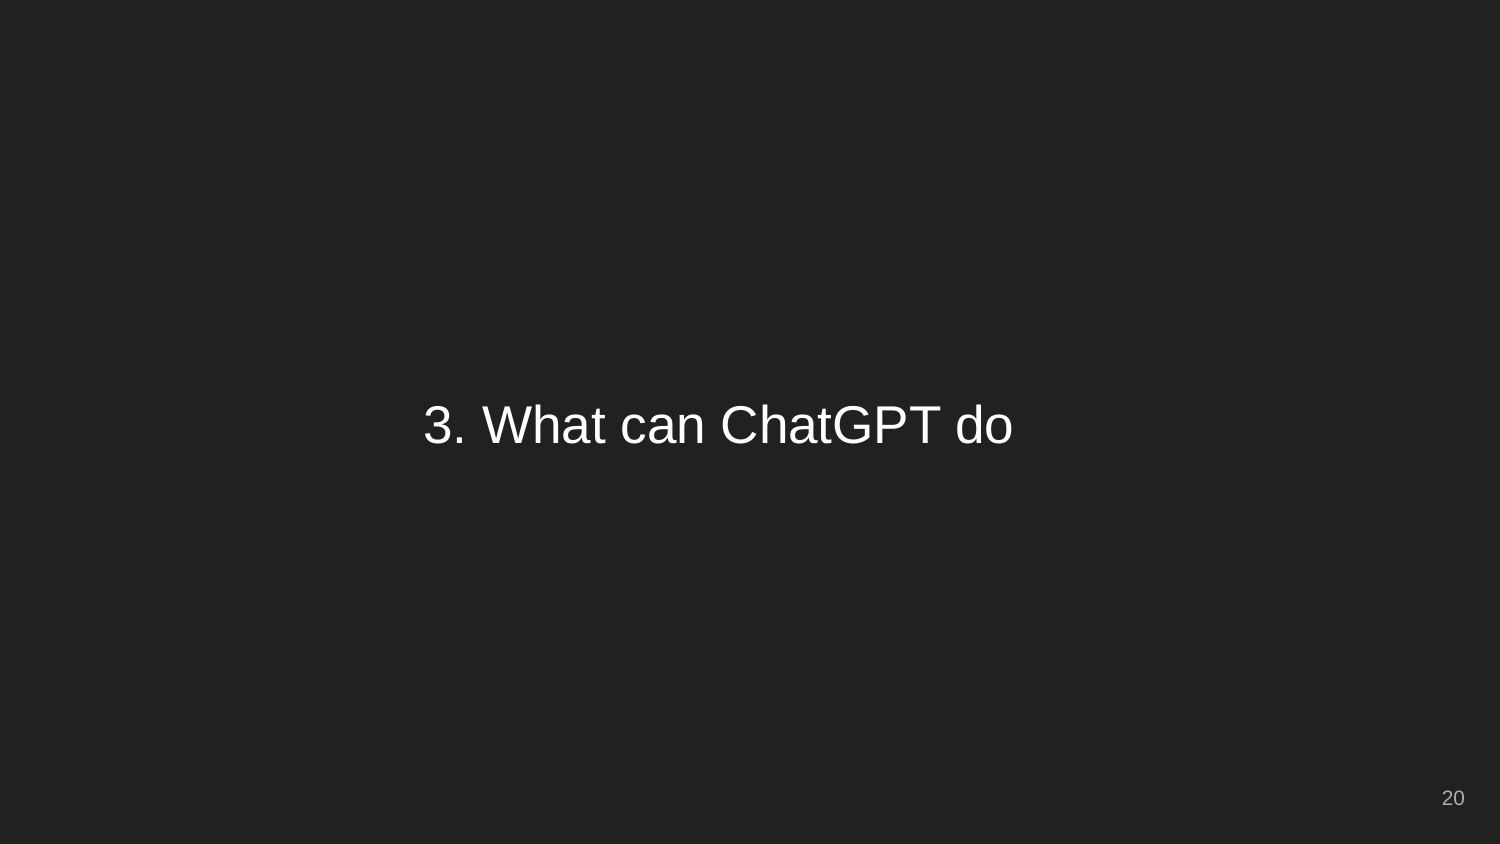

# 3. What can ChatGPT do

20